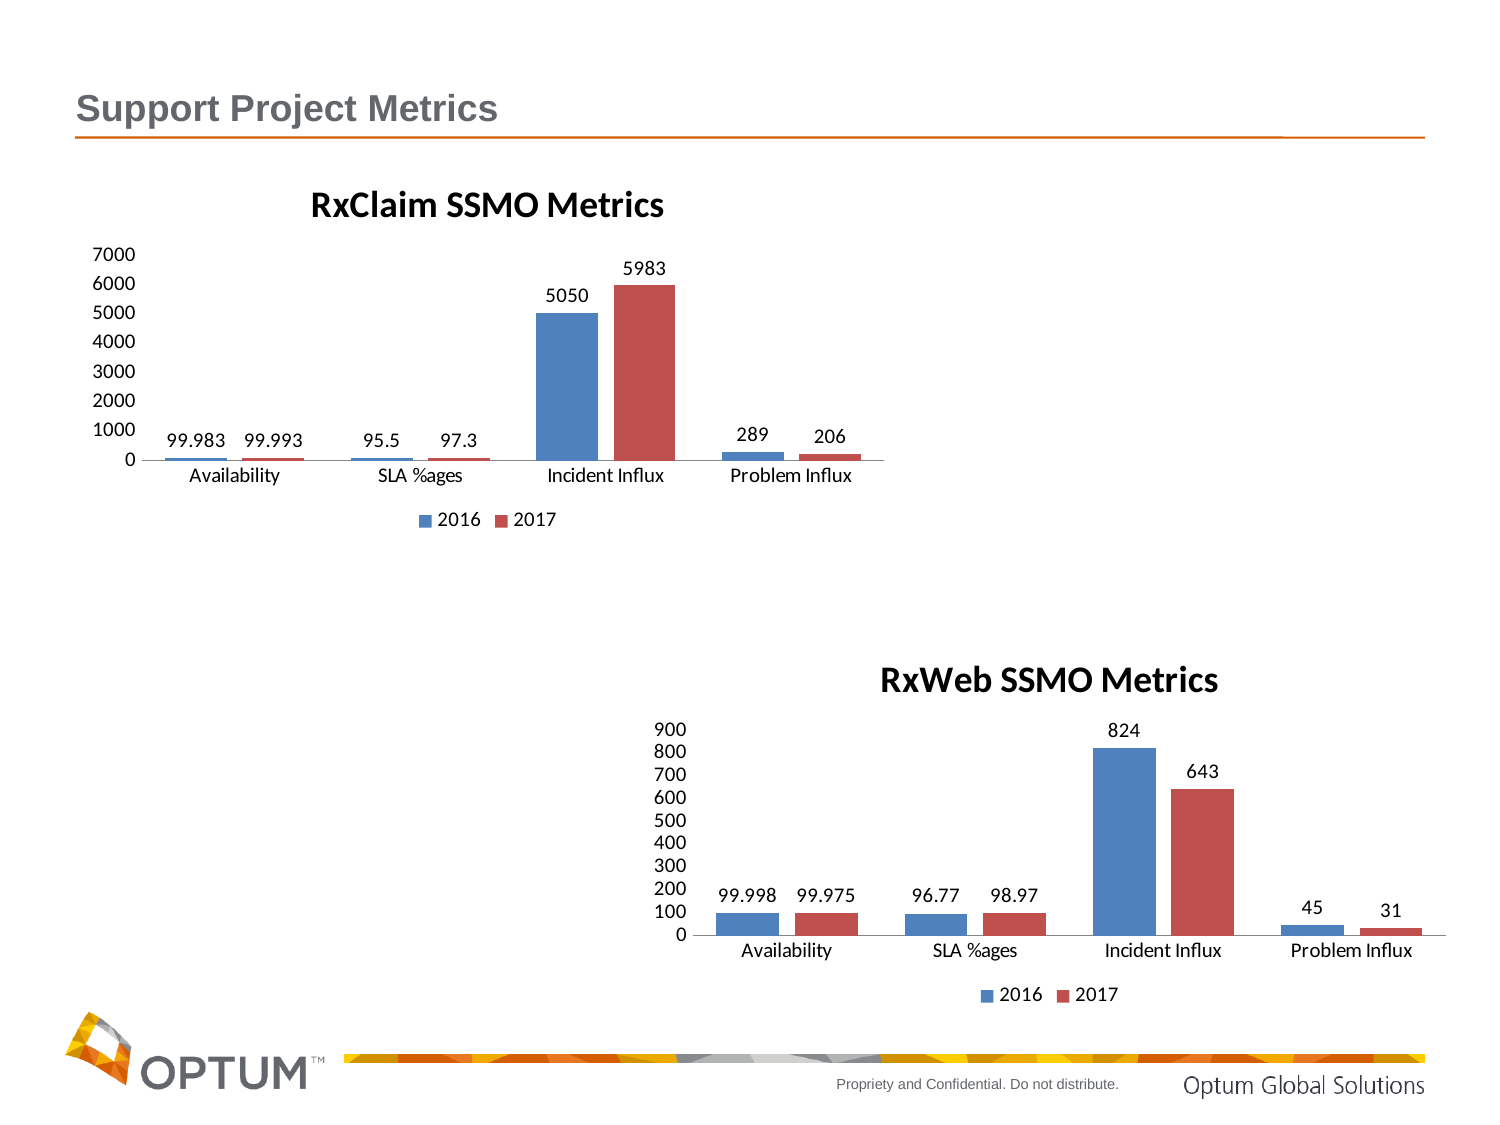

Support Project Metrics

### Chart: RxClaim SSMO Metrics

| Category | 2016 | 2017 |
|---|---|---|
| Availability | 99.983 | 99.993 |
| SLA %ages | 95.5 | 97.3 |
| Incident Influx | 5050.0 | 5983.0 |
| Problem Influx | 289.0 | 206.0 |

### Chart: RxWeb SSMO Metrics

| Category | 2016 | 2017 |
|---|---|---|
| Availability | 99.998 | 99.975 |
| SLA %ages | 96.77 | 98.97 |
| Incident Influx | 824.0 | 643.0 |
| Problem Influx | 45.0 | 31.0 |